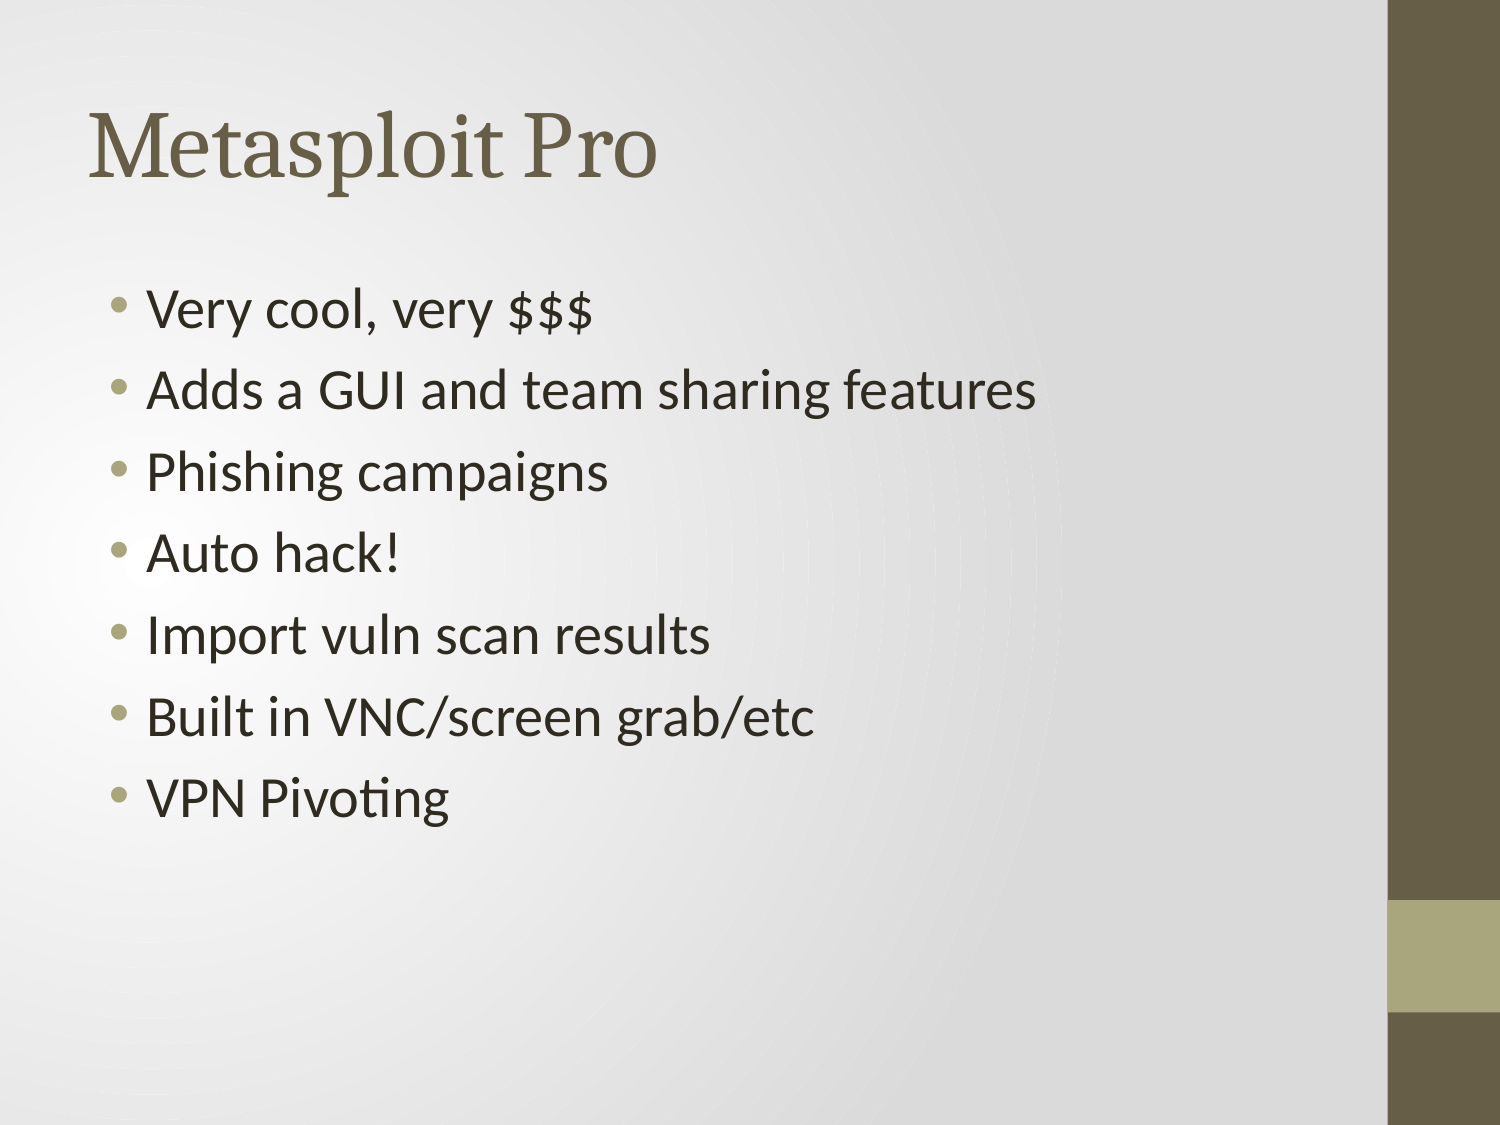

# Metasploit Pro
Very cool, very $$$
Adds a GUI and team sharing features
Phishing campaigns
Auto hack!
Import vuln scan results
Built in VNC/screen grab/etc
VPN Pivoting